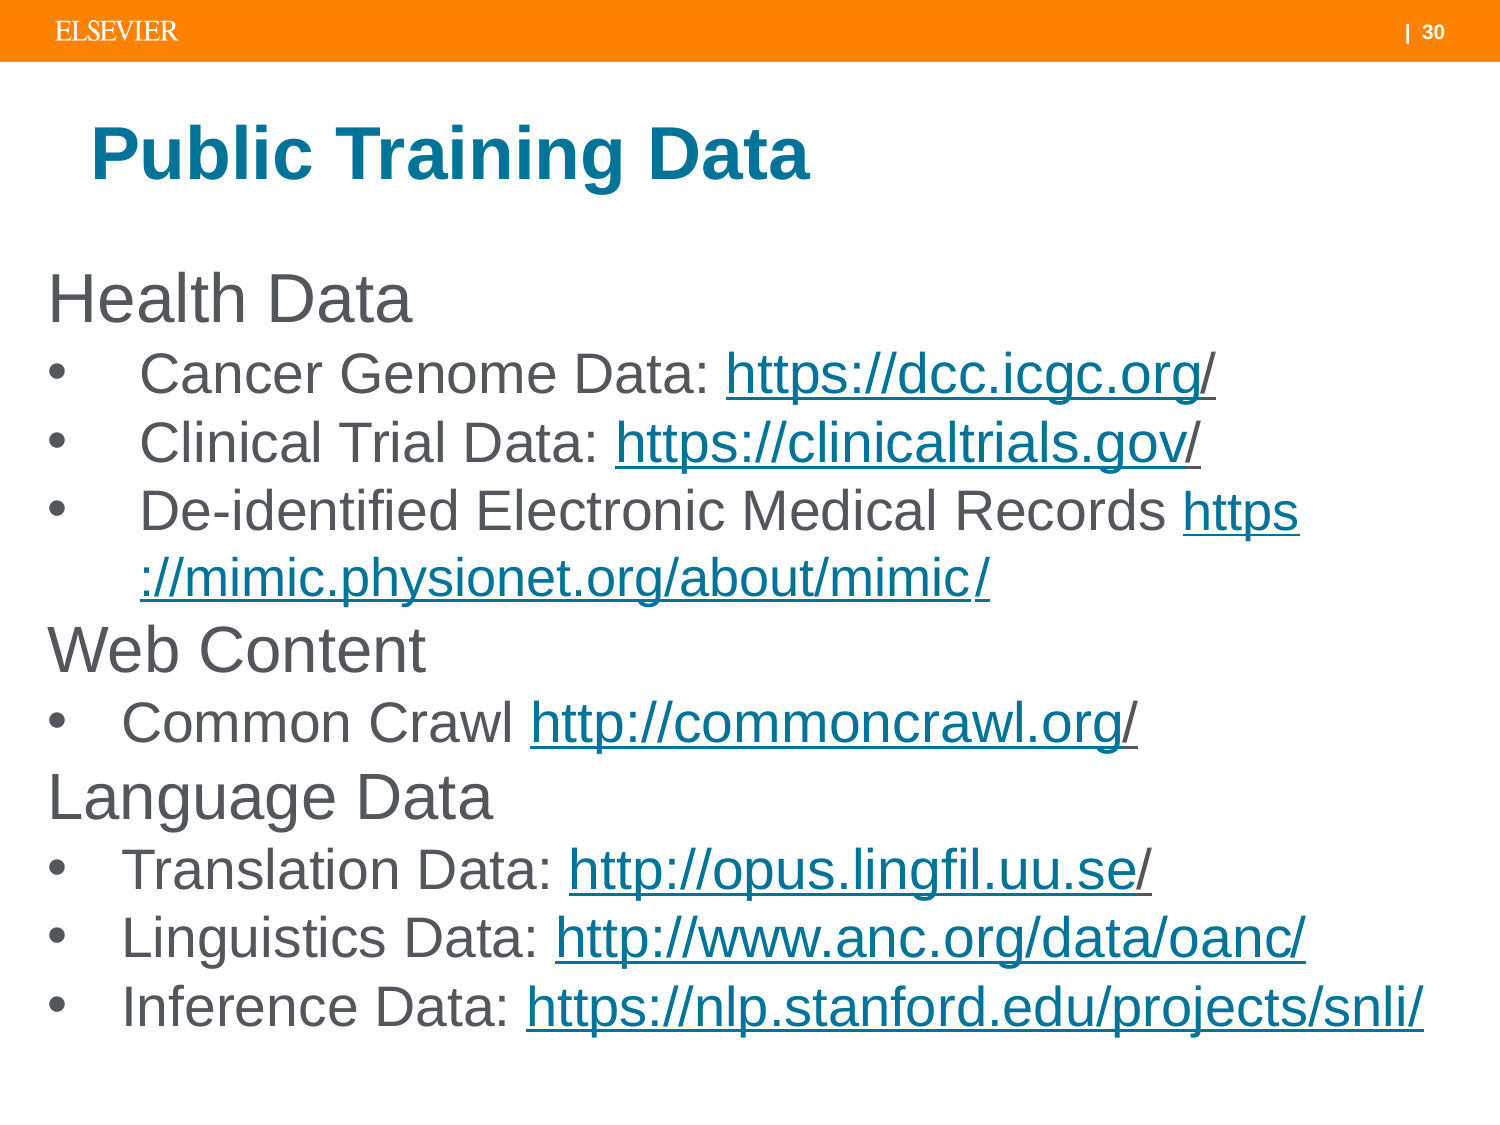

# Public Training Data
Health Data
Cancer Genome Data: https://dcc.icgc.org/
Clinical Trial Data: https://clinicaltrials.gov/
De-identified Electronic Medical Records https://mimic.physionet.org/about/mimic/
Web Content
Common Crawl http://commoncrawl.org/
Language Data
Translation Data: http://opus.lingfil.uu.se/
Linguistics Data: http://www.anc.org/data/oanc/
Inference Data: https://nlp.stanford.edu/projects/snli/